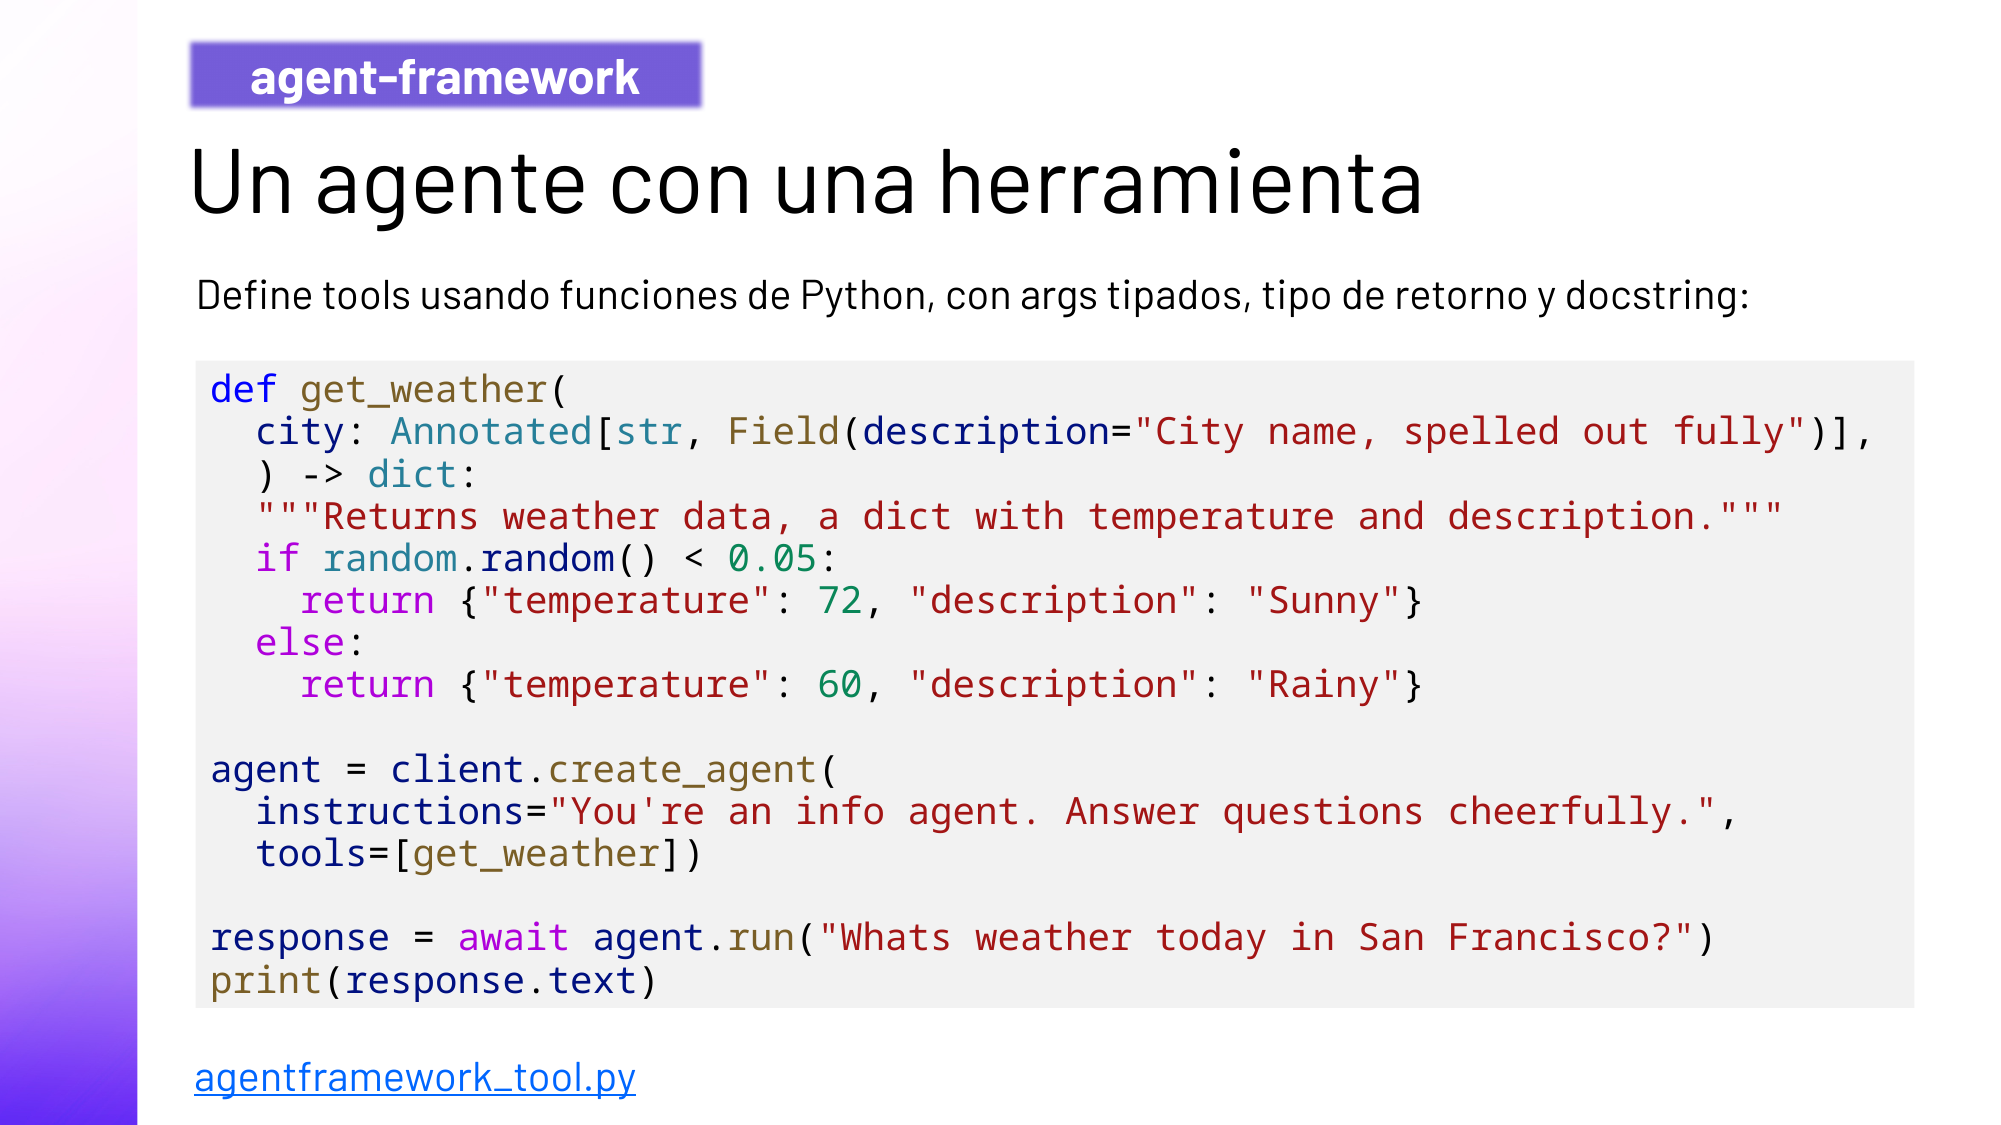

agent-framework
# Un agente con una herramienta
Define tools usando funciones de Python, con args tipados, tipo de retorno y docstring:
def get_weather(
  city: Annotated[str, Field(description="City name, spelled out fully")],
  ) -> dict:
  """Returns weather data, a dict with temperature and description."""
  if random.random() < 0.05:
    return {"temperature": 72, "description": "Sunny"}
  else:
    return {"temperature": 60, "description": "Rainy"}
agent = client.create_agent(
  instructions="You're an info agent. Answer questions cheerfully.",
  tools=[get_weather])

response = await agent.run("Whats weather today in San Francisco?")
print(response.text)
agentframework_tool.py